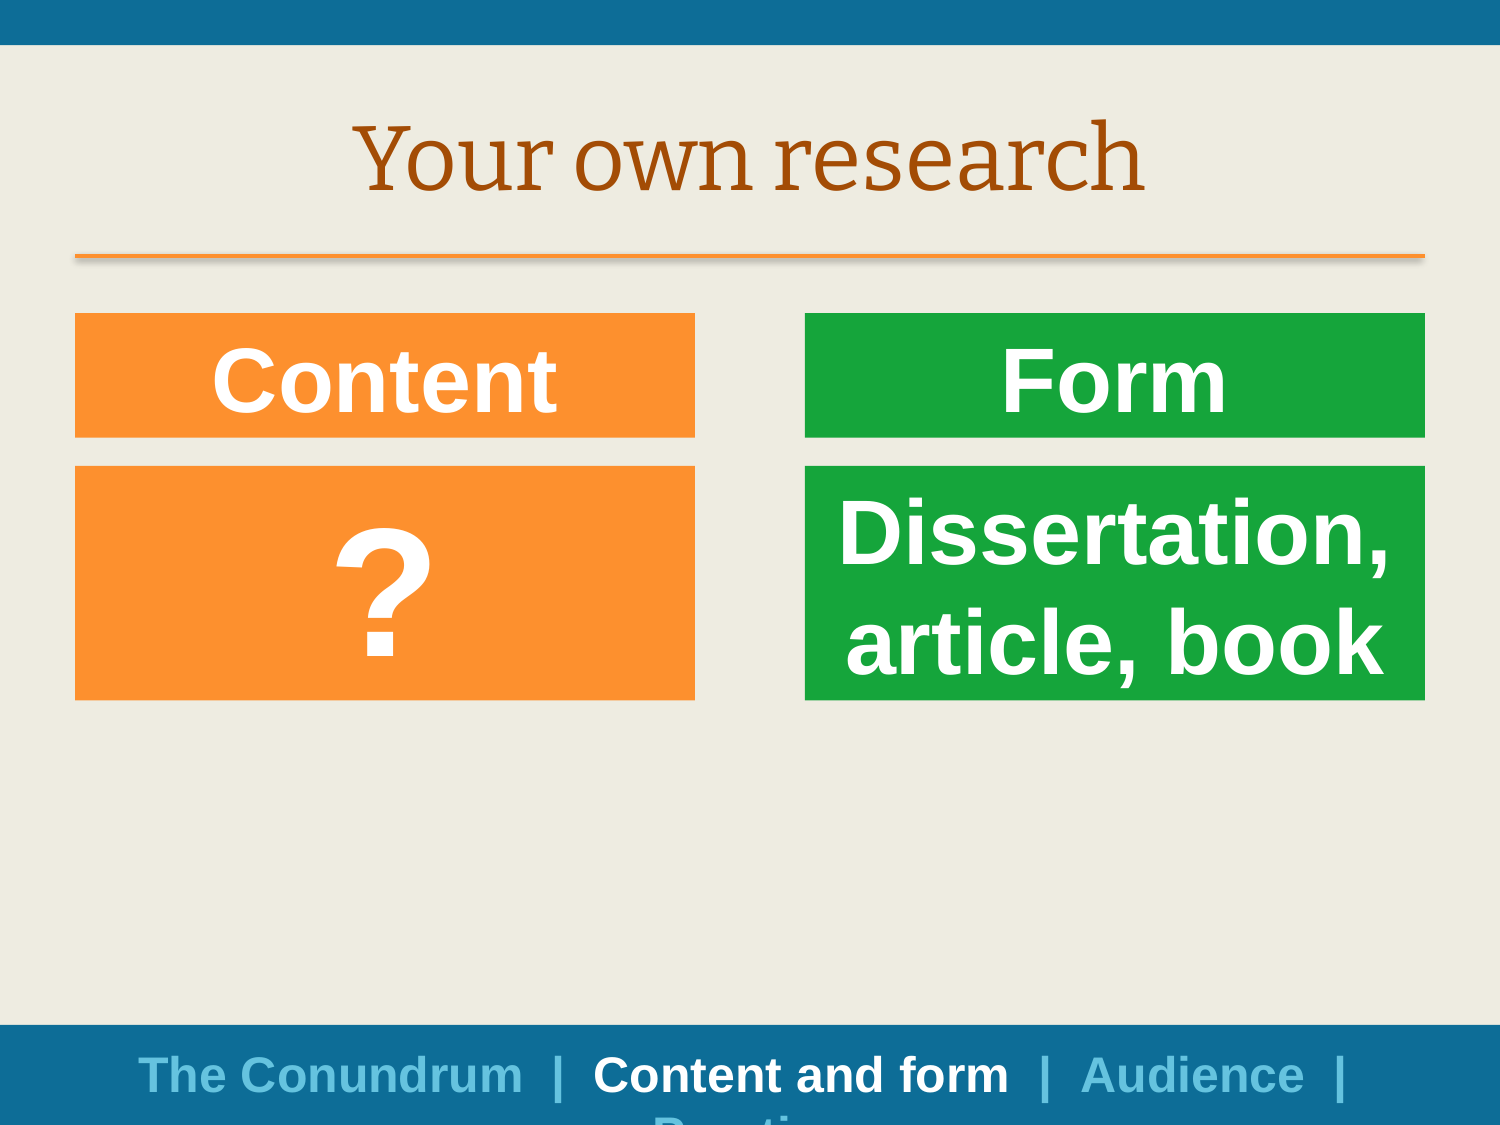

# Your own research
Content
Form
?
Dissertation, article, book
The Conundrum  |  Content and form  |  Audience  |  Practice